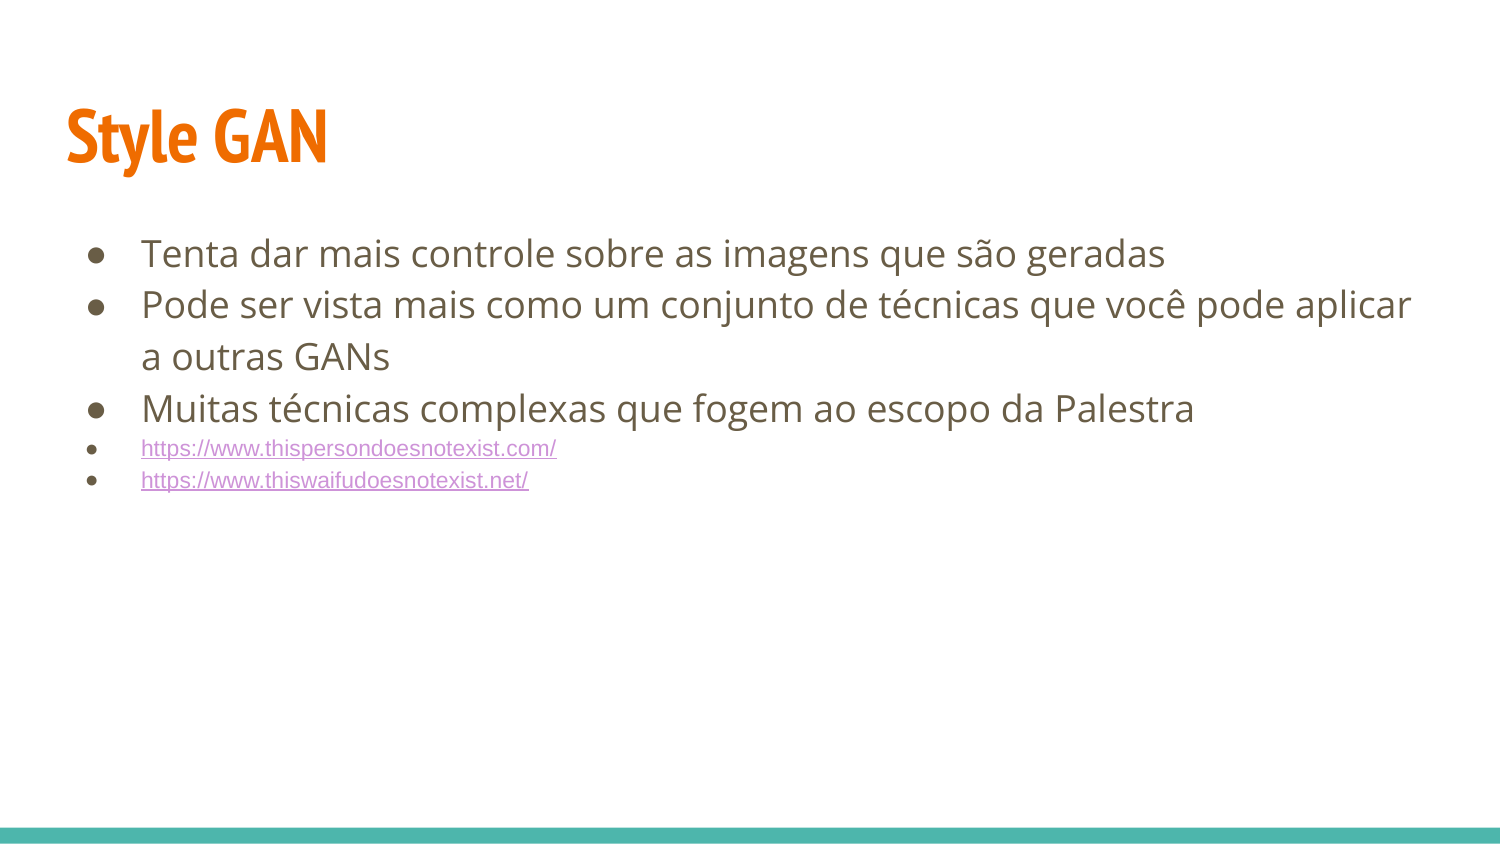

# Style GAN
Tenta dar mais controle sobre as imagens que são geradas
Pode ser vista mais como um conjunto de técnicas que você pode aplicar a outras GANs
Muitas técnicas complexas que fogem ao escopo da Palestra
https://www.thispersondoesnotexist.com/
https://www.thiswaifudoesnotexist.net/